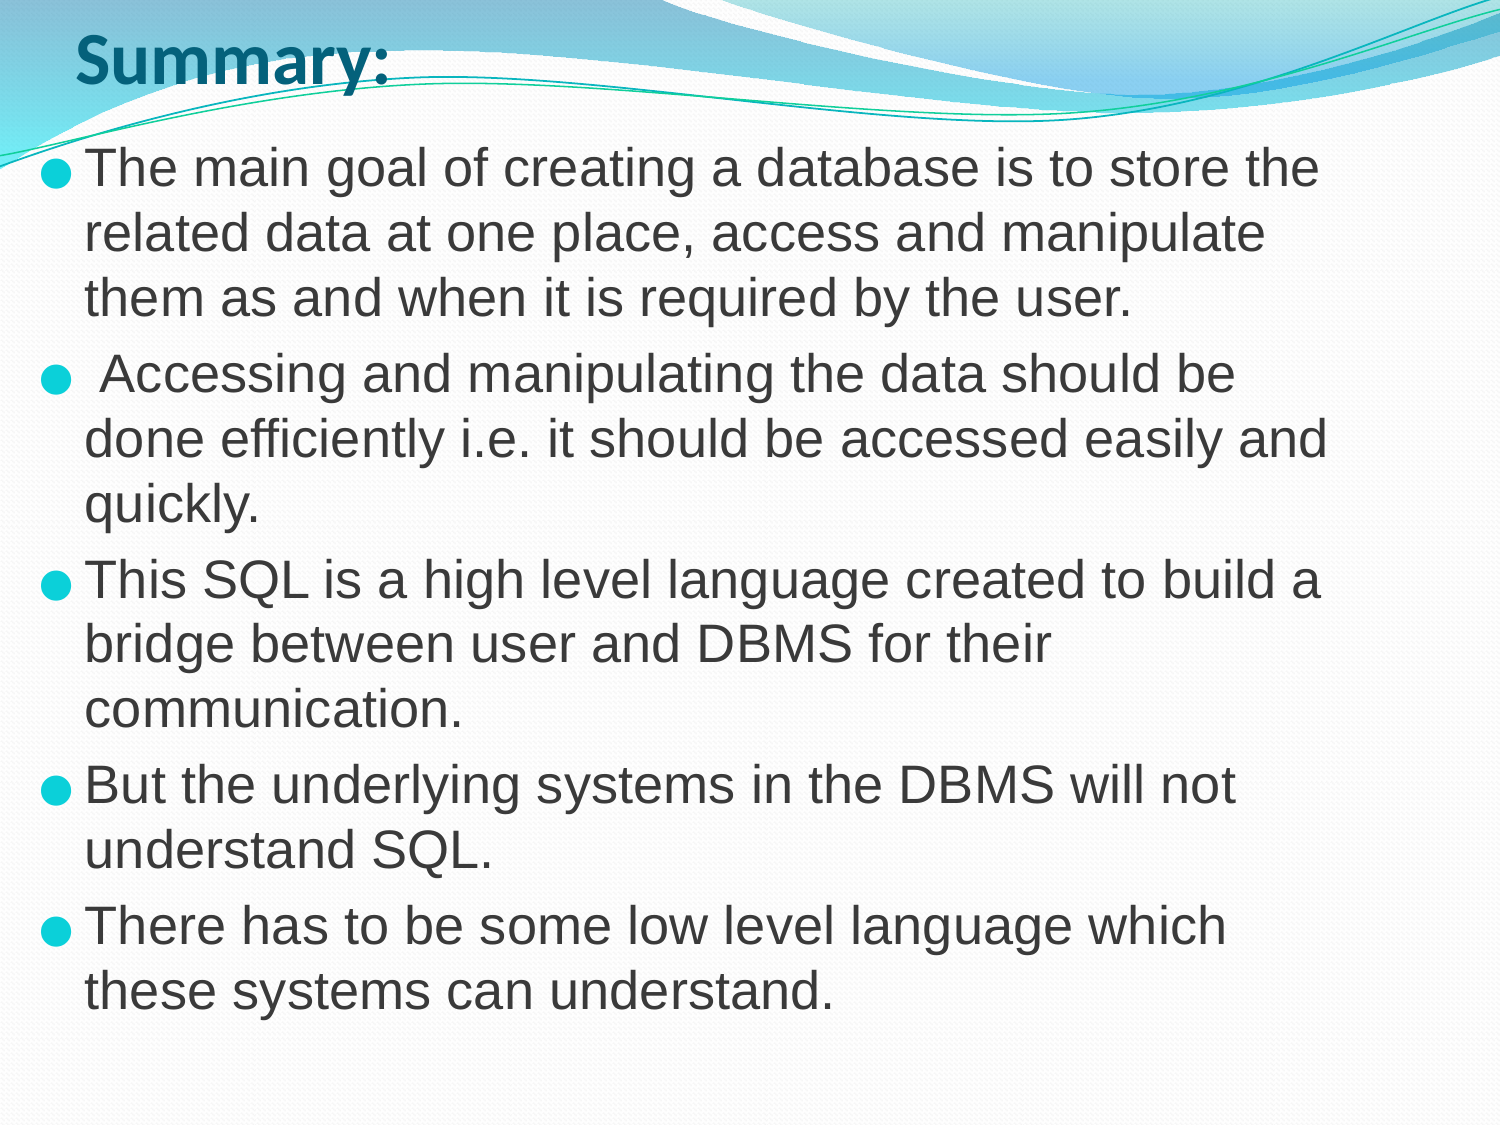

# Summary:
The main goal of creating a database is to store the related data at one place, access and manipulate them as and when it is required by the user.
 Accessing and manipulating the data should be done efficiently i.e. it should be accessed easily and quickly.
This SQL is a high level language created to build a bridge between user and DBMS for their communication.
But the underlying systems in the DBMS will not understand SQL.
There has to be some low level language which these systems can understand.